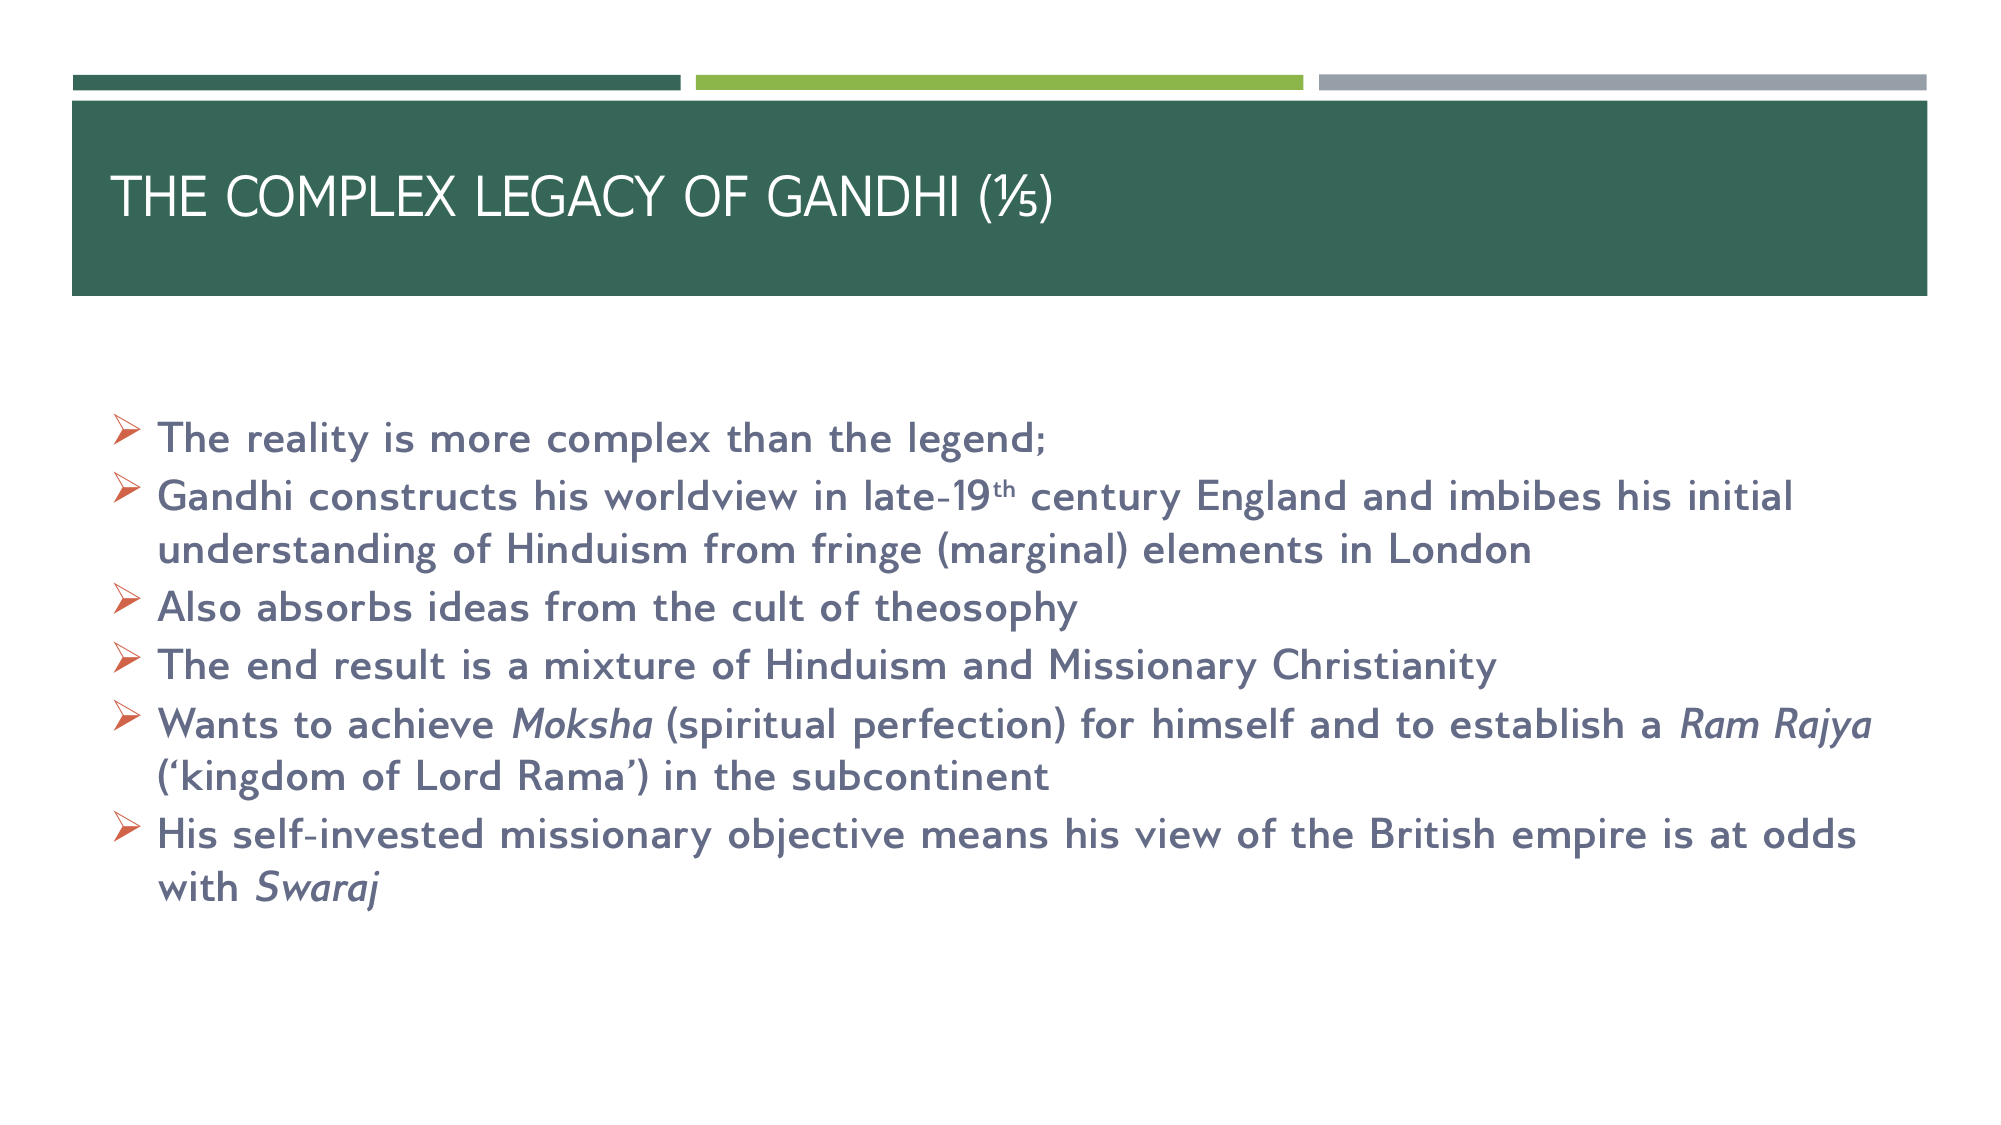

# THE COMPLEX LEGACY OF GANDHI (⅕)
The reality is more complex than the legend;
Gandhi constructs his worldview in late-19th century England and imbibes his initial understanding of Hinduism from fringe (marginal) elements in London
Also absorbs ideas from the cult of theosophy
The end result is a mixture of Hinduism and Missionary Christianity
Wants to achieve Moksha (spiritual perfection) for himself and to establish a Ram Rajya (‘kingdom of Lord Rama’) in the subcontinent
His self-invested missionary objective means his view of the British empire is at odds with Swaraj